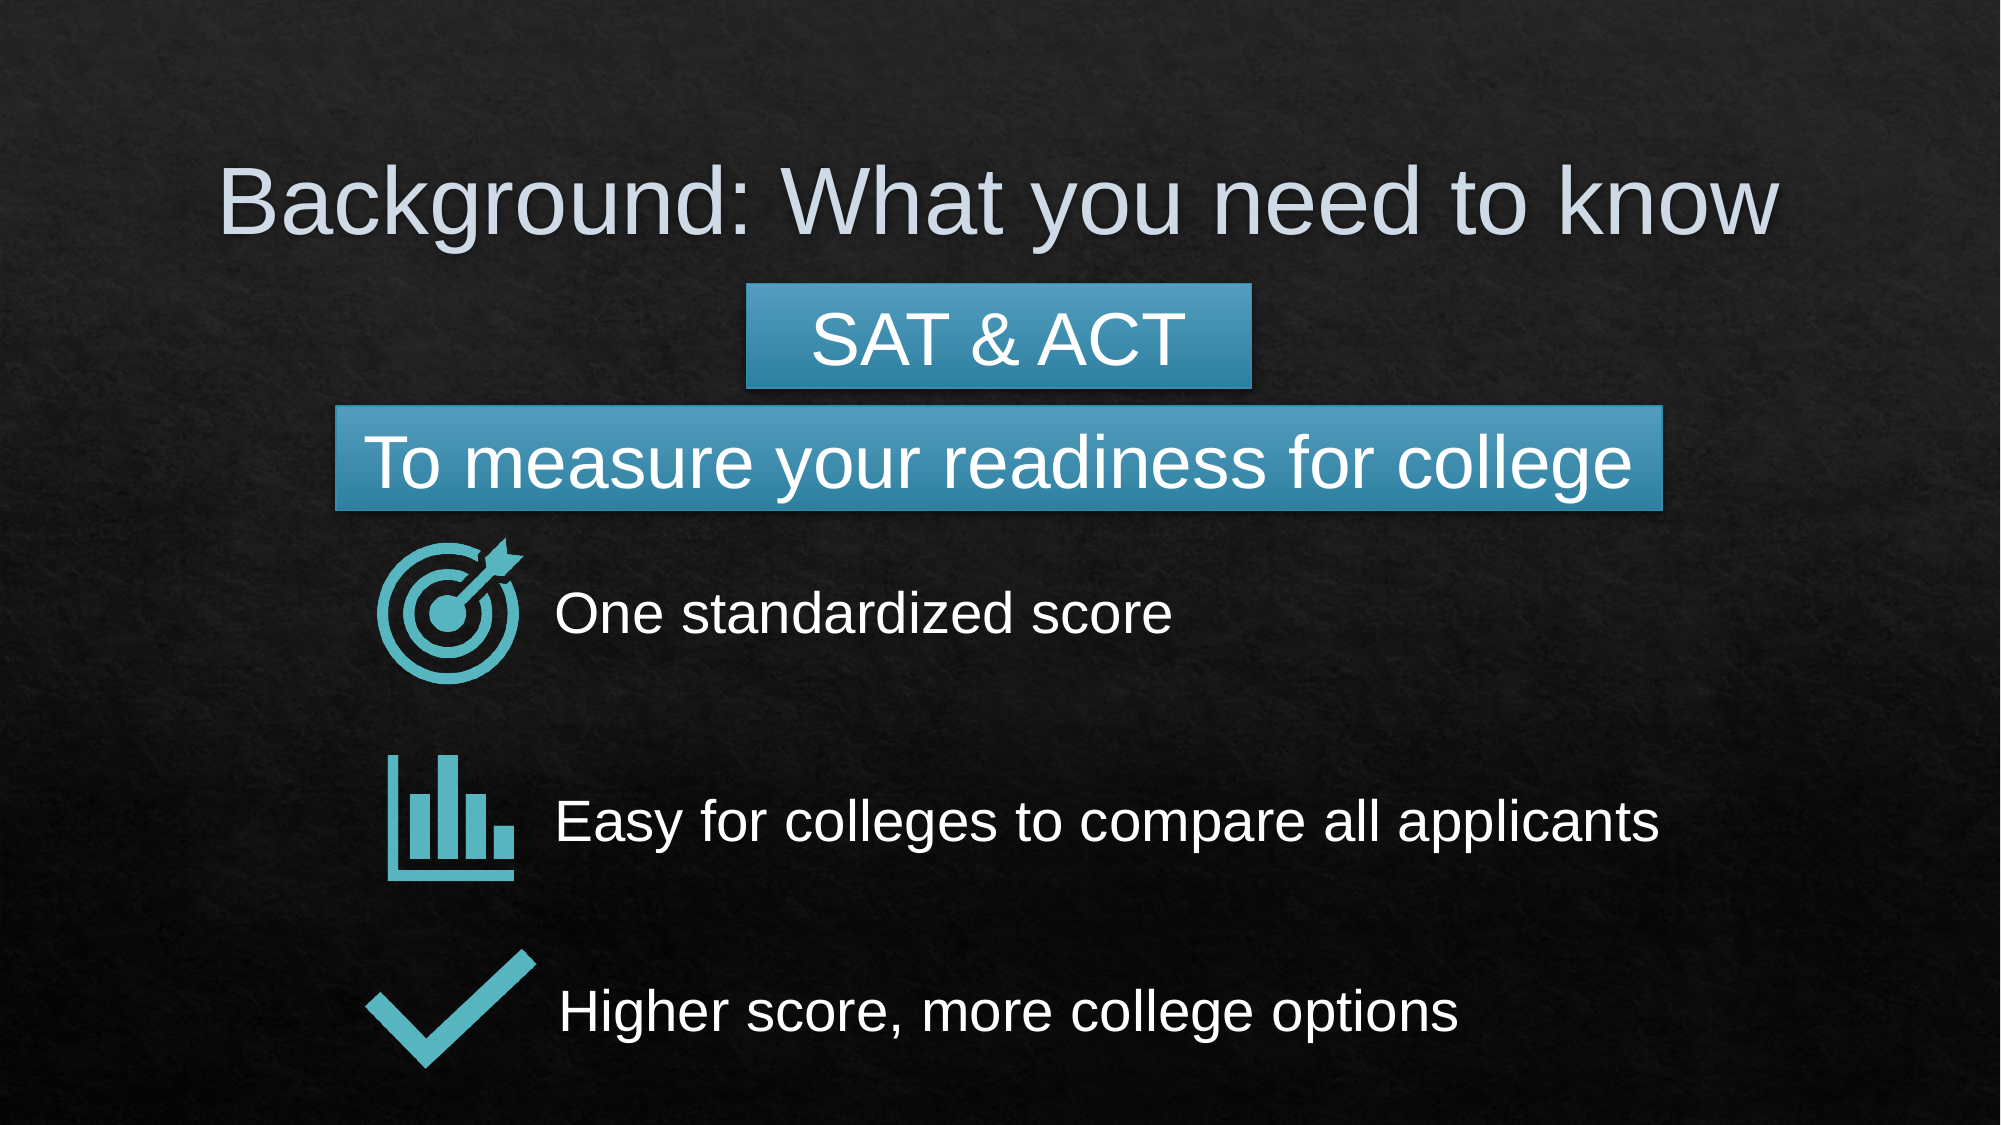

# Background: What you need to know
SAT & ACT
To measure your readiness for college

One standardized score

Easy for colleges to compare all applicants

Higher score, more college options